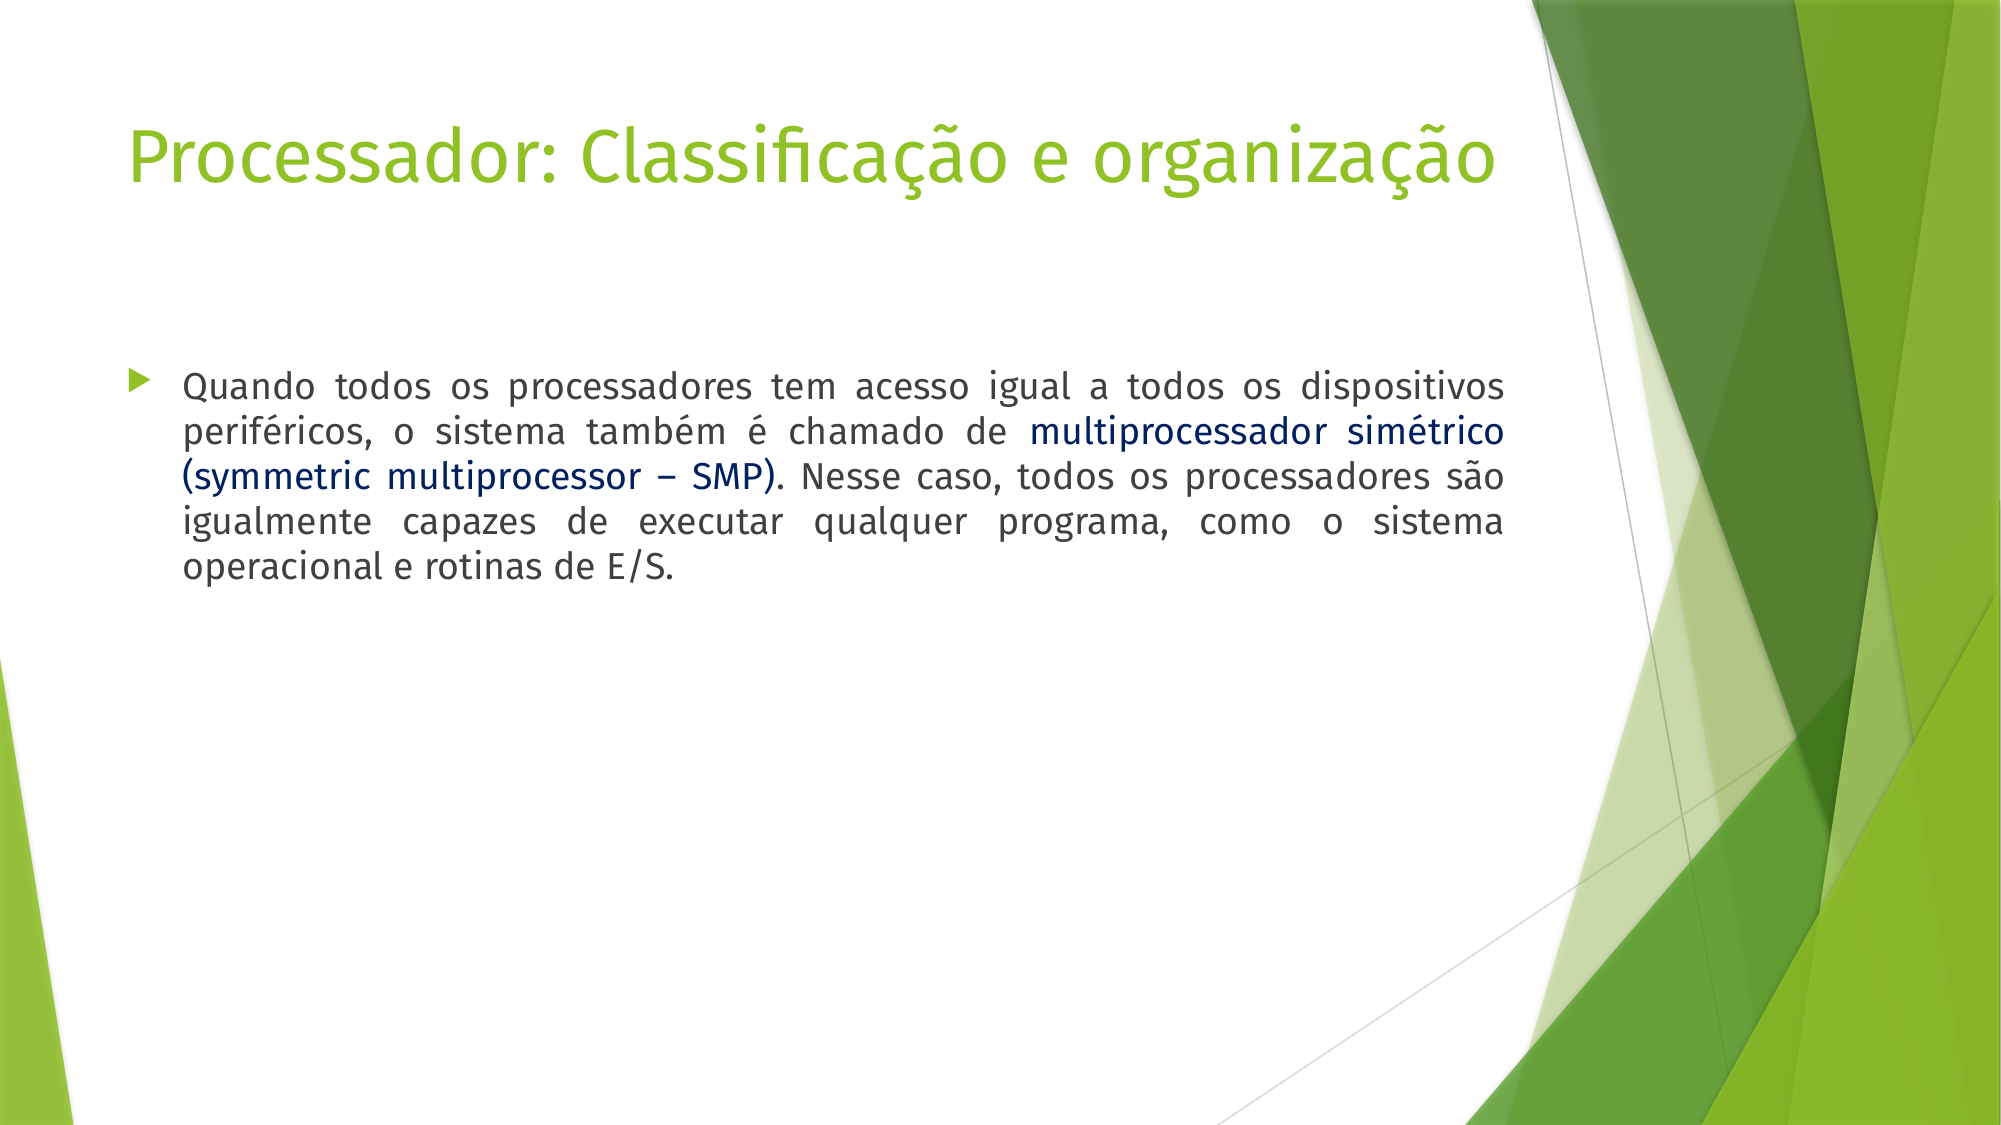

# Processador: Classificação e organização
Quando todos os processadores tem acesso igual a todos os dispositivos periféricos, o sistema também é chamado de multiprocessador simétrico (symmetric multiprocessor – SMP). Nesse caso, todos os processadores são igualmente capazes de executar qualquer programa, como o sistema operacional e rotinas de E/S.